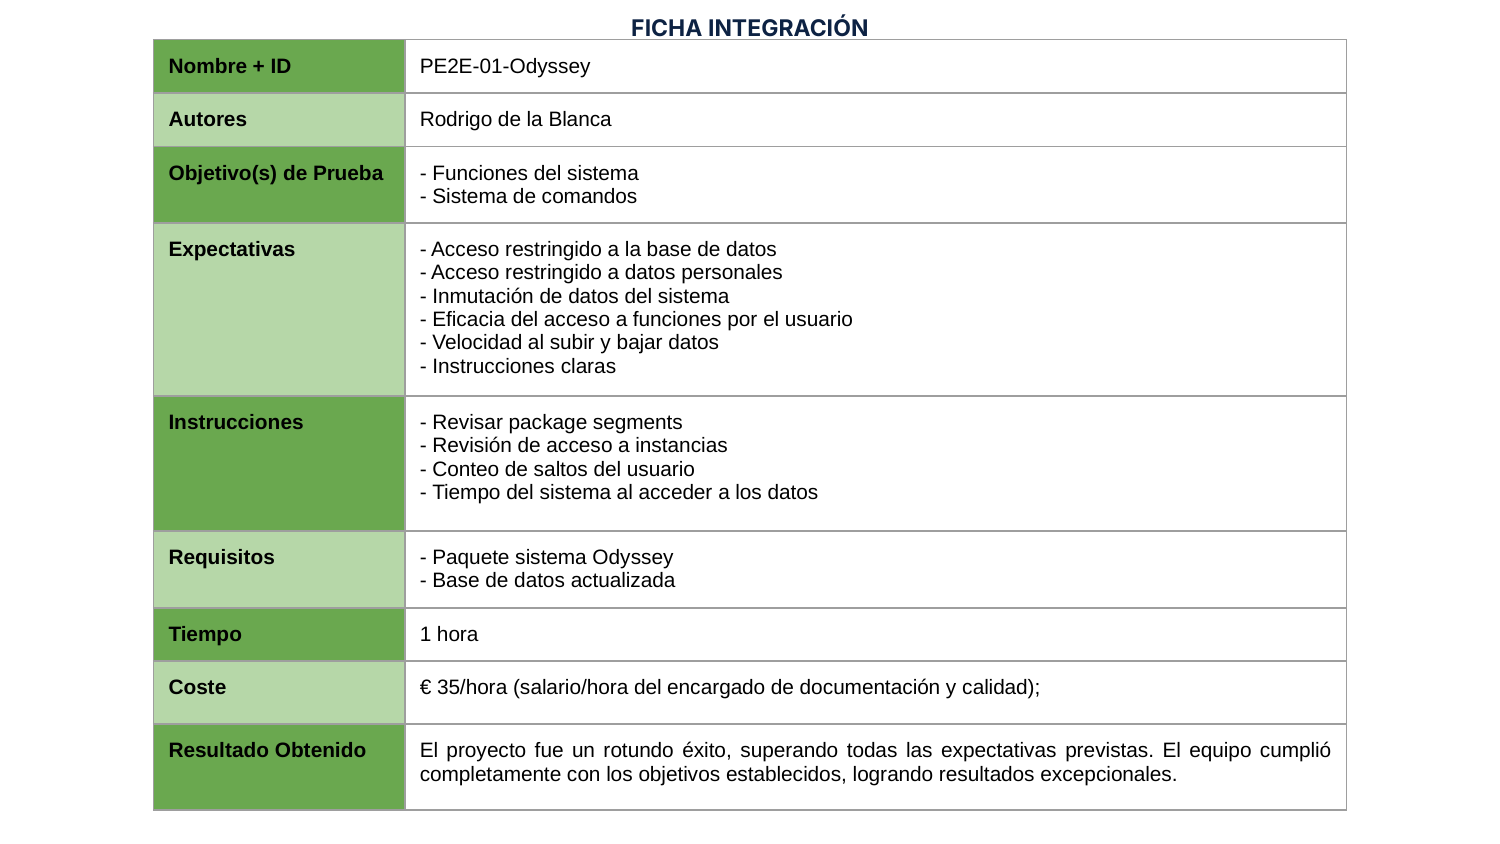

FICHA INTEGRACIÓN
| Nombre + ID | PE2E-01-Odyssey |
| --- | --- |
| Autores | Rodrigo de la Blanca |
| Objetivo(s) de Prueba | - Funciones del sistema - Sistema de comandos |
| Expectativas | - Acceso restringido a la base de datos - Acceso restringido a datos personales - Inmutación de datos del sistema - Eficacia del acceso a funciones por el usuario - Velocidad al subir y bajar datos - Instrucciones claras |
| Instrucciones | - Revisar package segments - Revisión de acceso a instancias - Conteo de saltos del usuario - Tiempo del sistema al acceder a los datos |
| Requisitos | - Paquete sistema Odyssey - Base de datos actualizada |
| Tiempo | 1 hora |
| Coste | € 35/hora (salario/hora del encargado de documentación y calidad); |
| Resultado Obtenido | El proyecto fue un rotundo éxito, superando todas las expectativas previstas. El equipo cumplió completamente con los objetivos establecidos, logrando resultados excepcionales. |